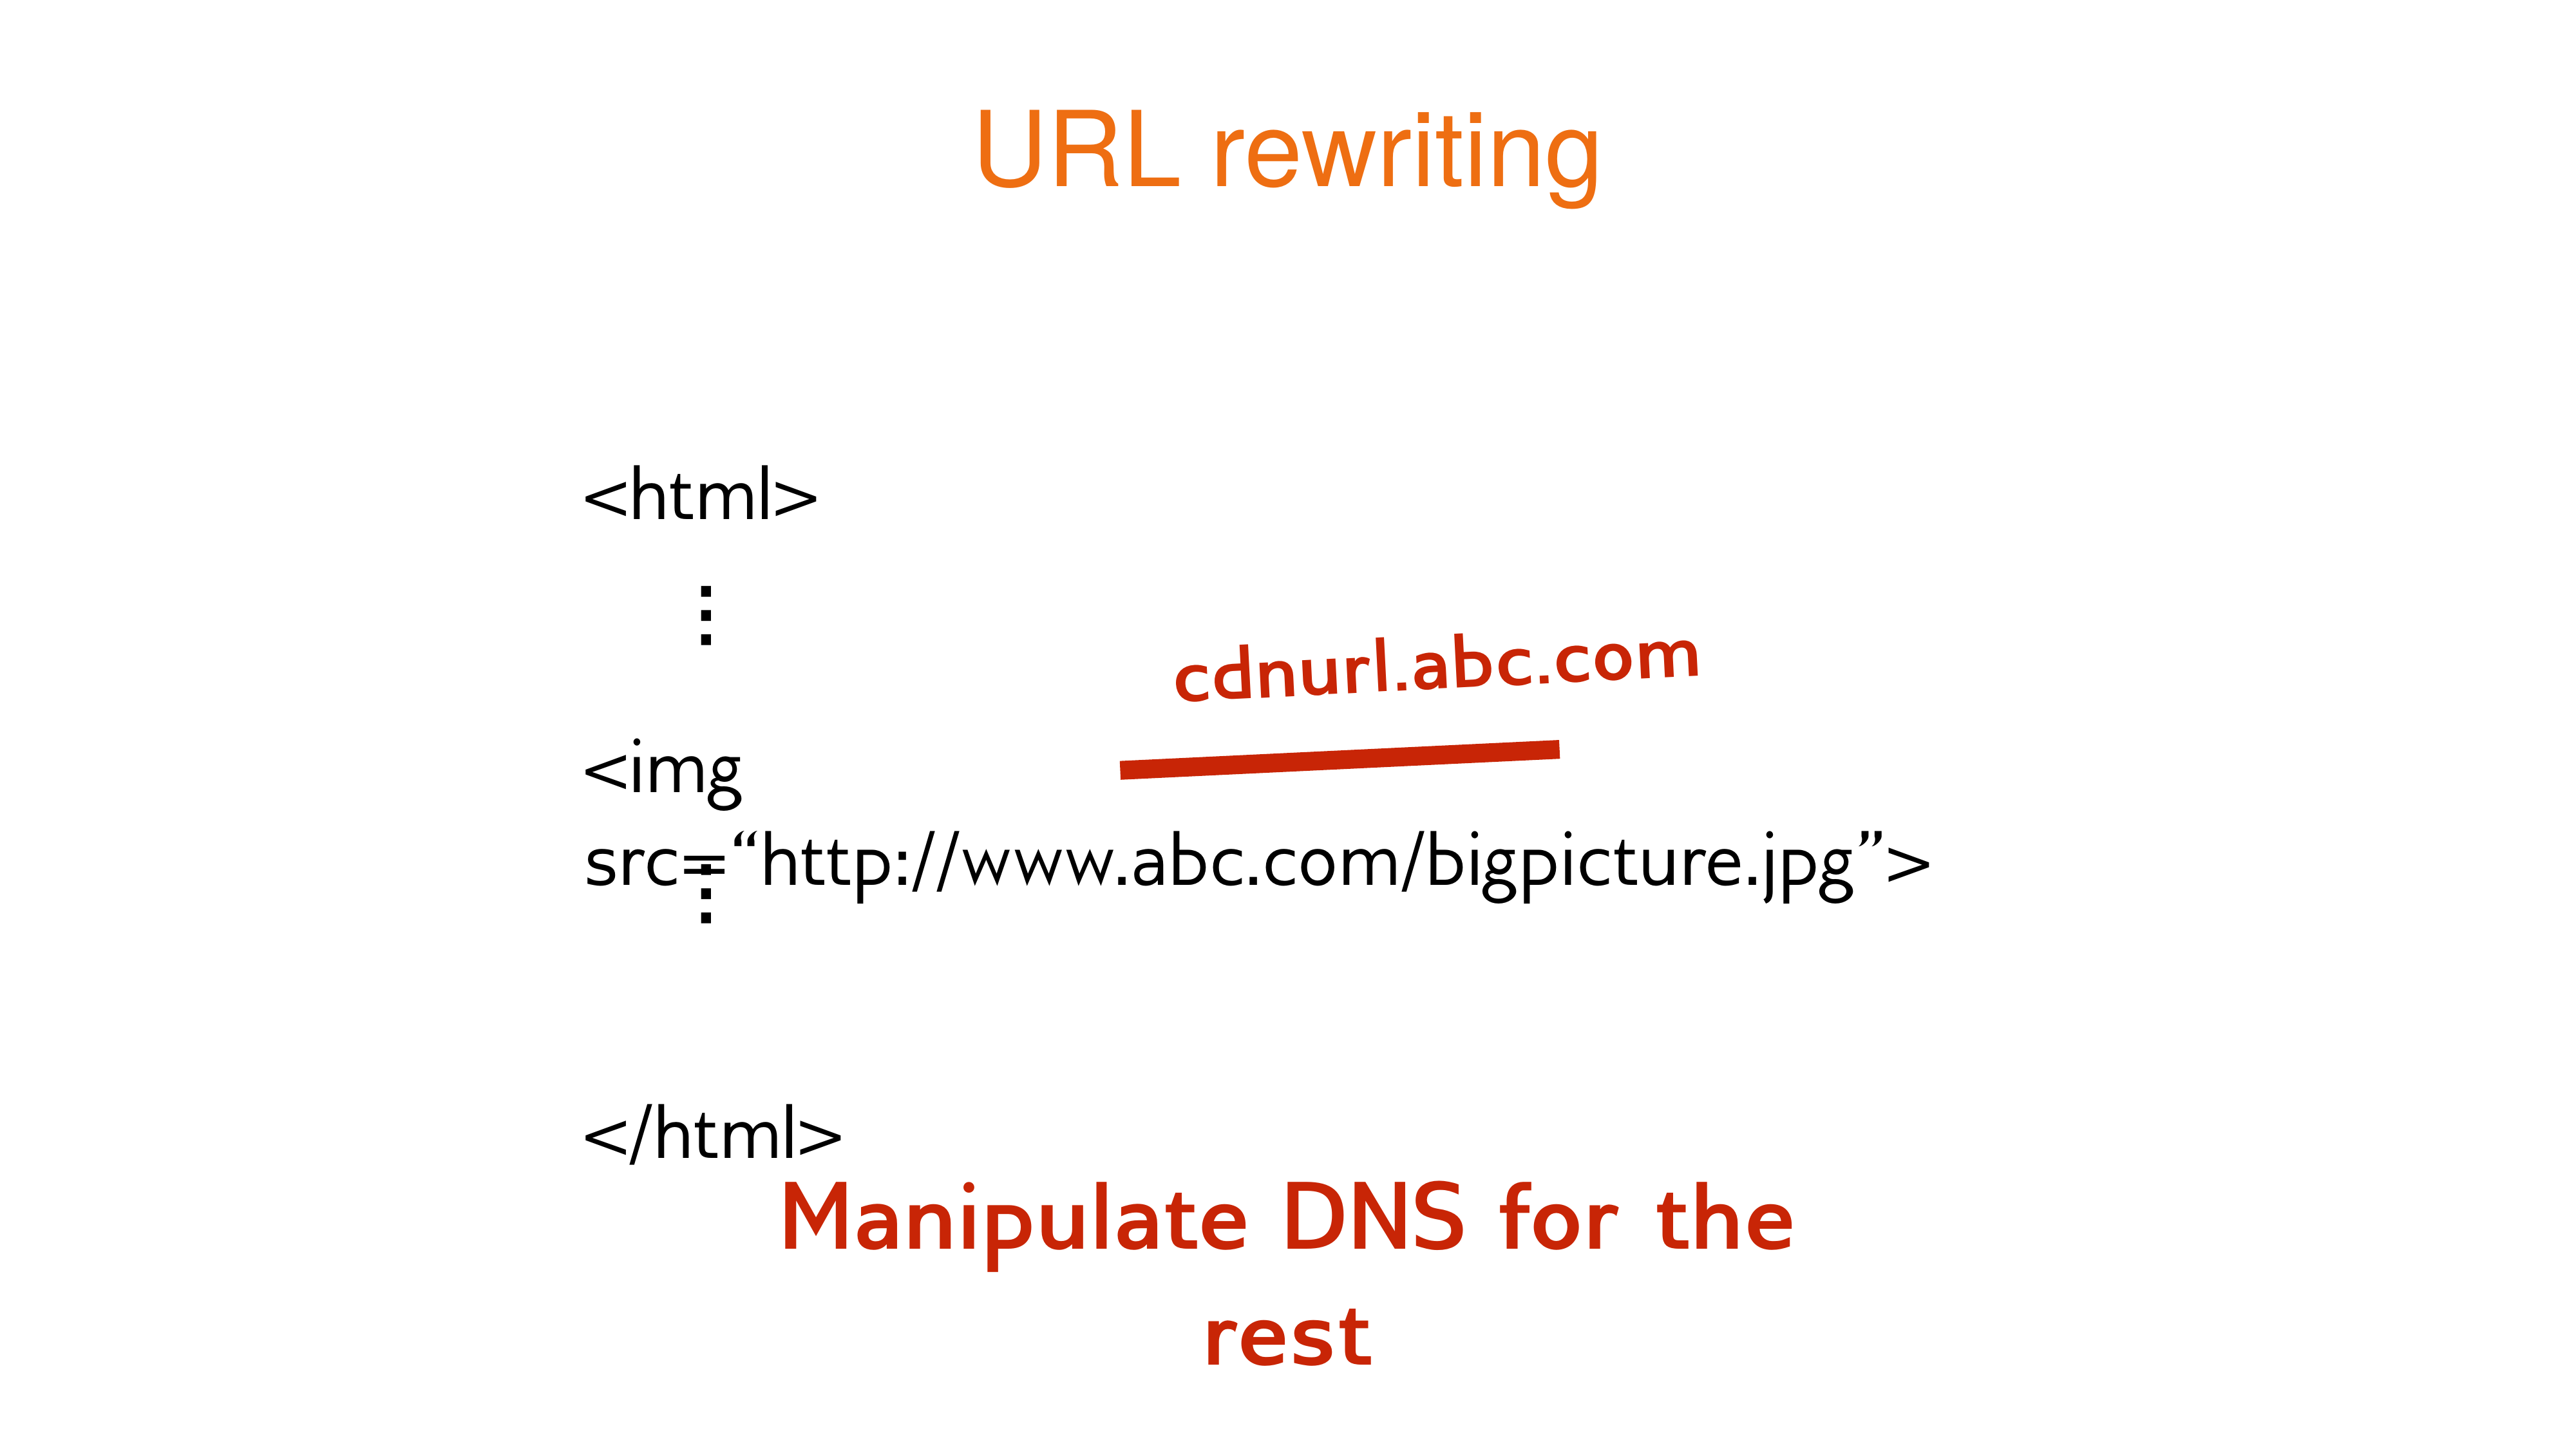

# URL rewriting
<html>

<img src=“http://www.abc.com/bigpicture.jpg”>

</html>
…
…
cdnurl.abc.com

Manipulate DNS for the rest